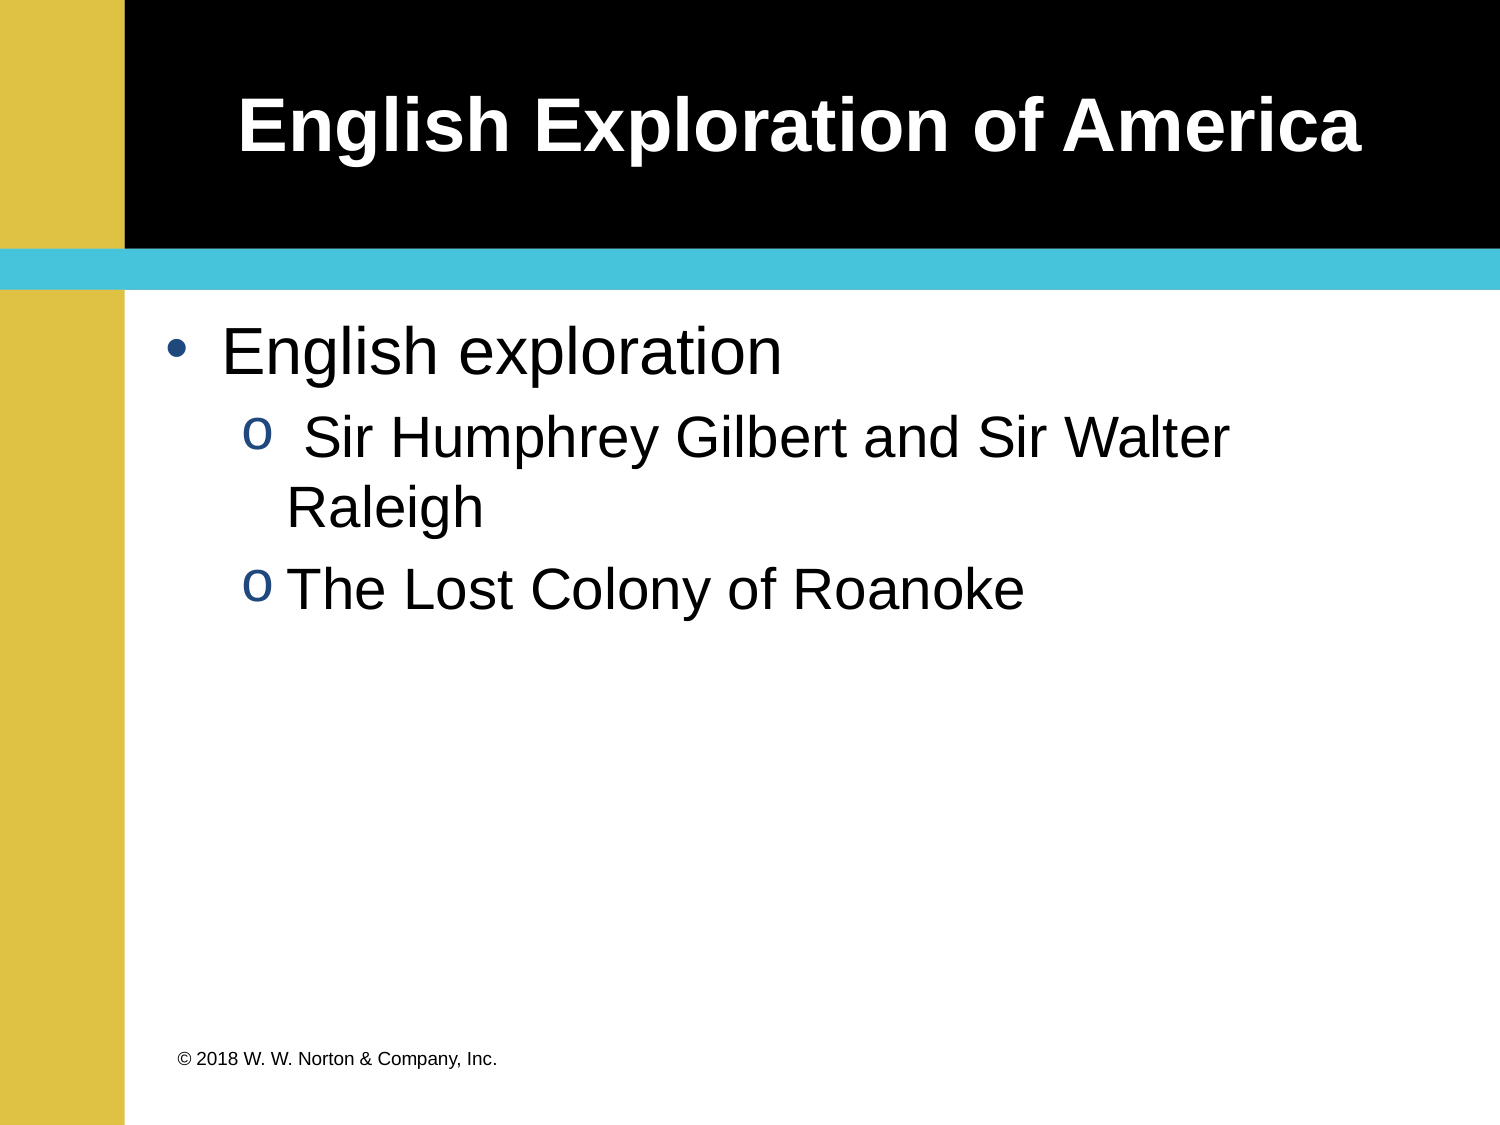

# English Exploration of America
English exploration
 Sir Humphrey Gilbert and Sir Walter Raleigh
The Lost Colony of Roanoke